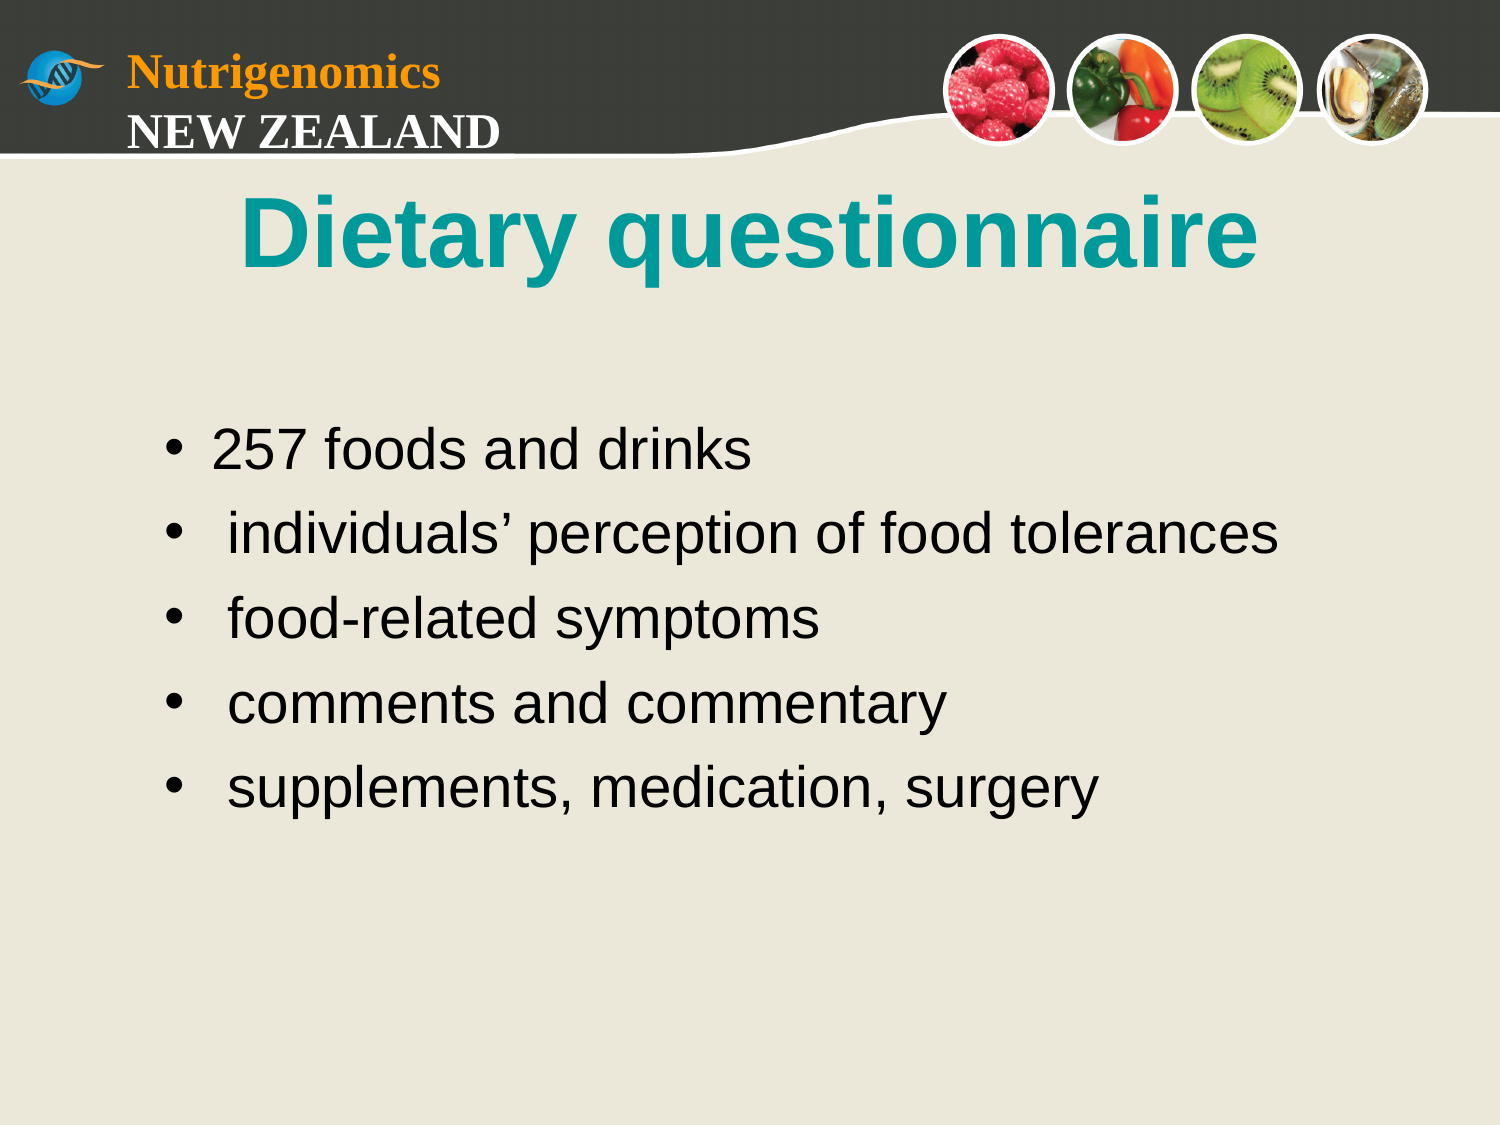

Dietary questionnaire

257 foods and drinks
 individuals’ perception of food tolerances
 food-related symptoms
 comments and commentary
 supplements, medication, surgery